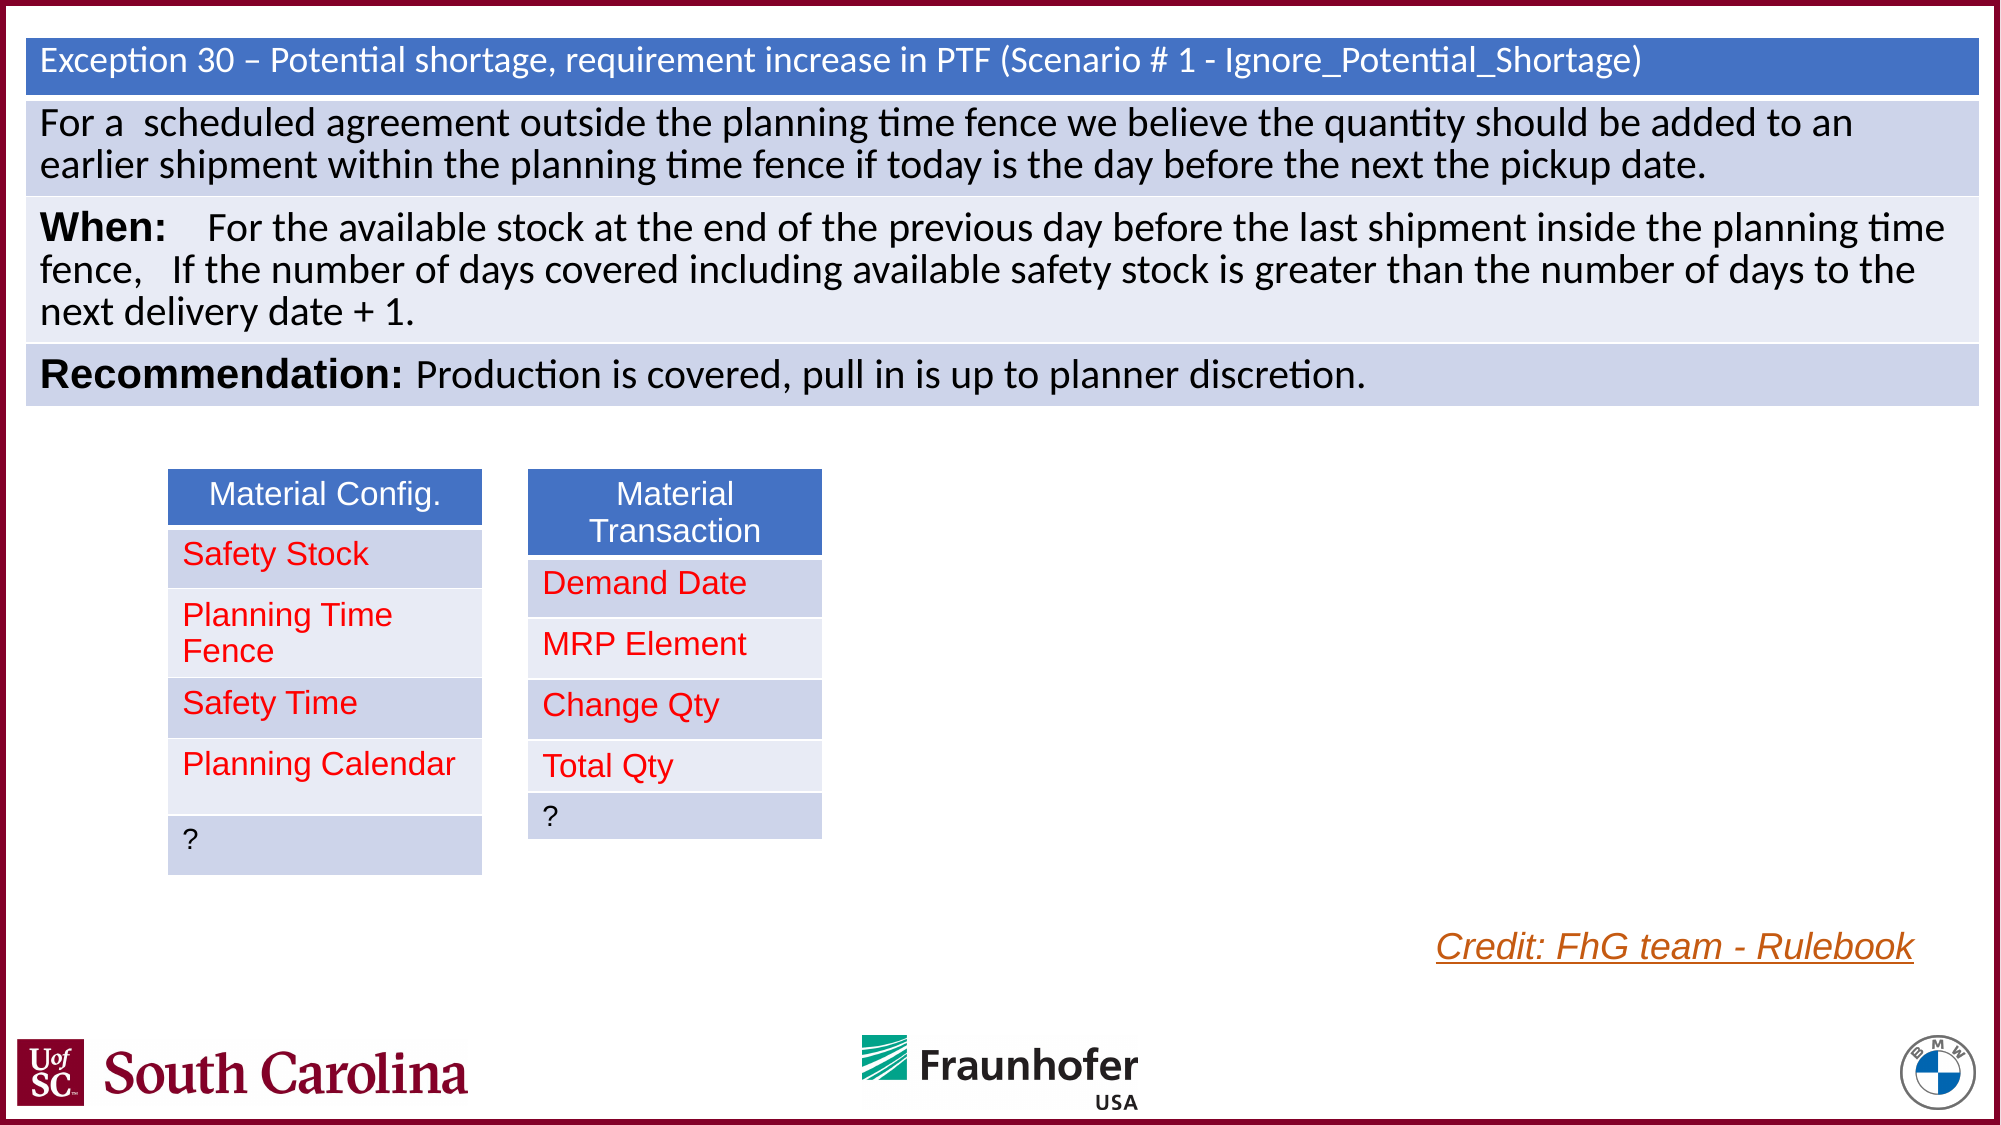

| Exception 30 – Potential shortage, requirement increase in PTF (Scenario # 1 - Ignore\_Potential\_Shortage) |
| --- |
| For a  scheduled agreement outside the planning time fence we believe the quantity should be added to an earlier shipment within the planning time fence if today is the day before the next the pickup date. |
| When:    For the available stock at the end of the previous day before the last shipment inside the planning time fence,   If the number of days covered including available safety stock is greater than the number of days to the next delivery date + 1. |
| Recommendation: Production is covered, pull in is up to planner discretion. |
| Material Config. |
| --- |
| Safety Stock |
| Planning Time Fence |
| Safety Time |
| Planning Calendar |
| ? |
| Material Transaction |
| --- |
| Demand Date |
| MRP Element |
| Change Qty |
| Total Qty |
| ? |
Credit: FhG team - Rulebook